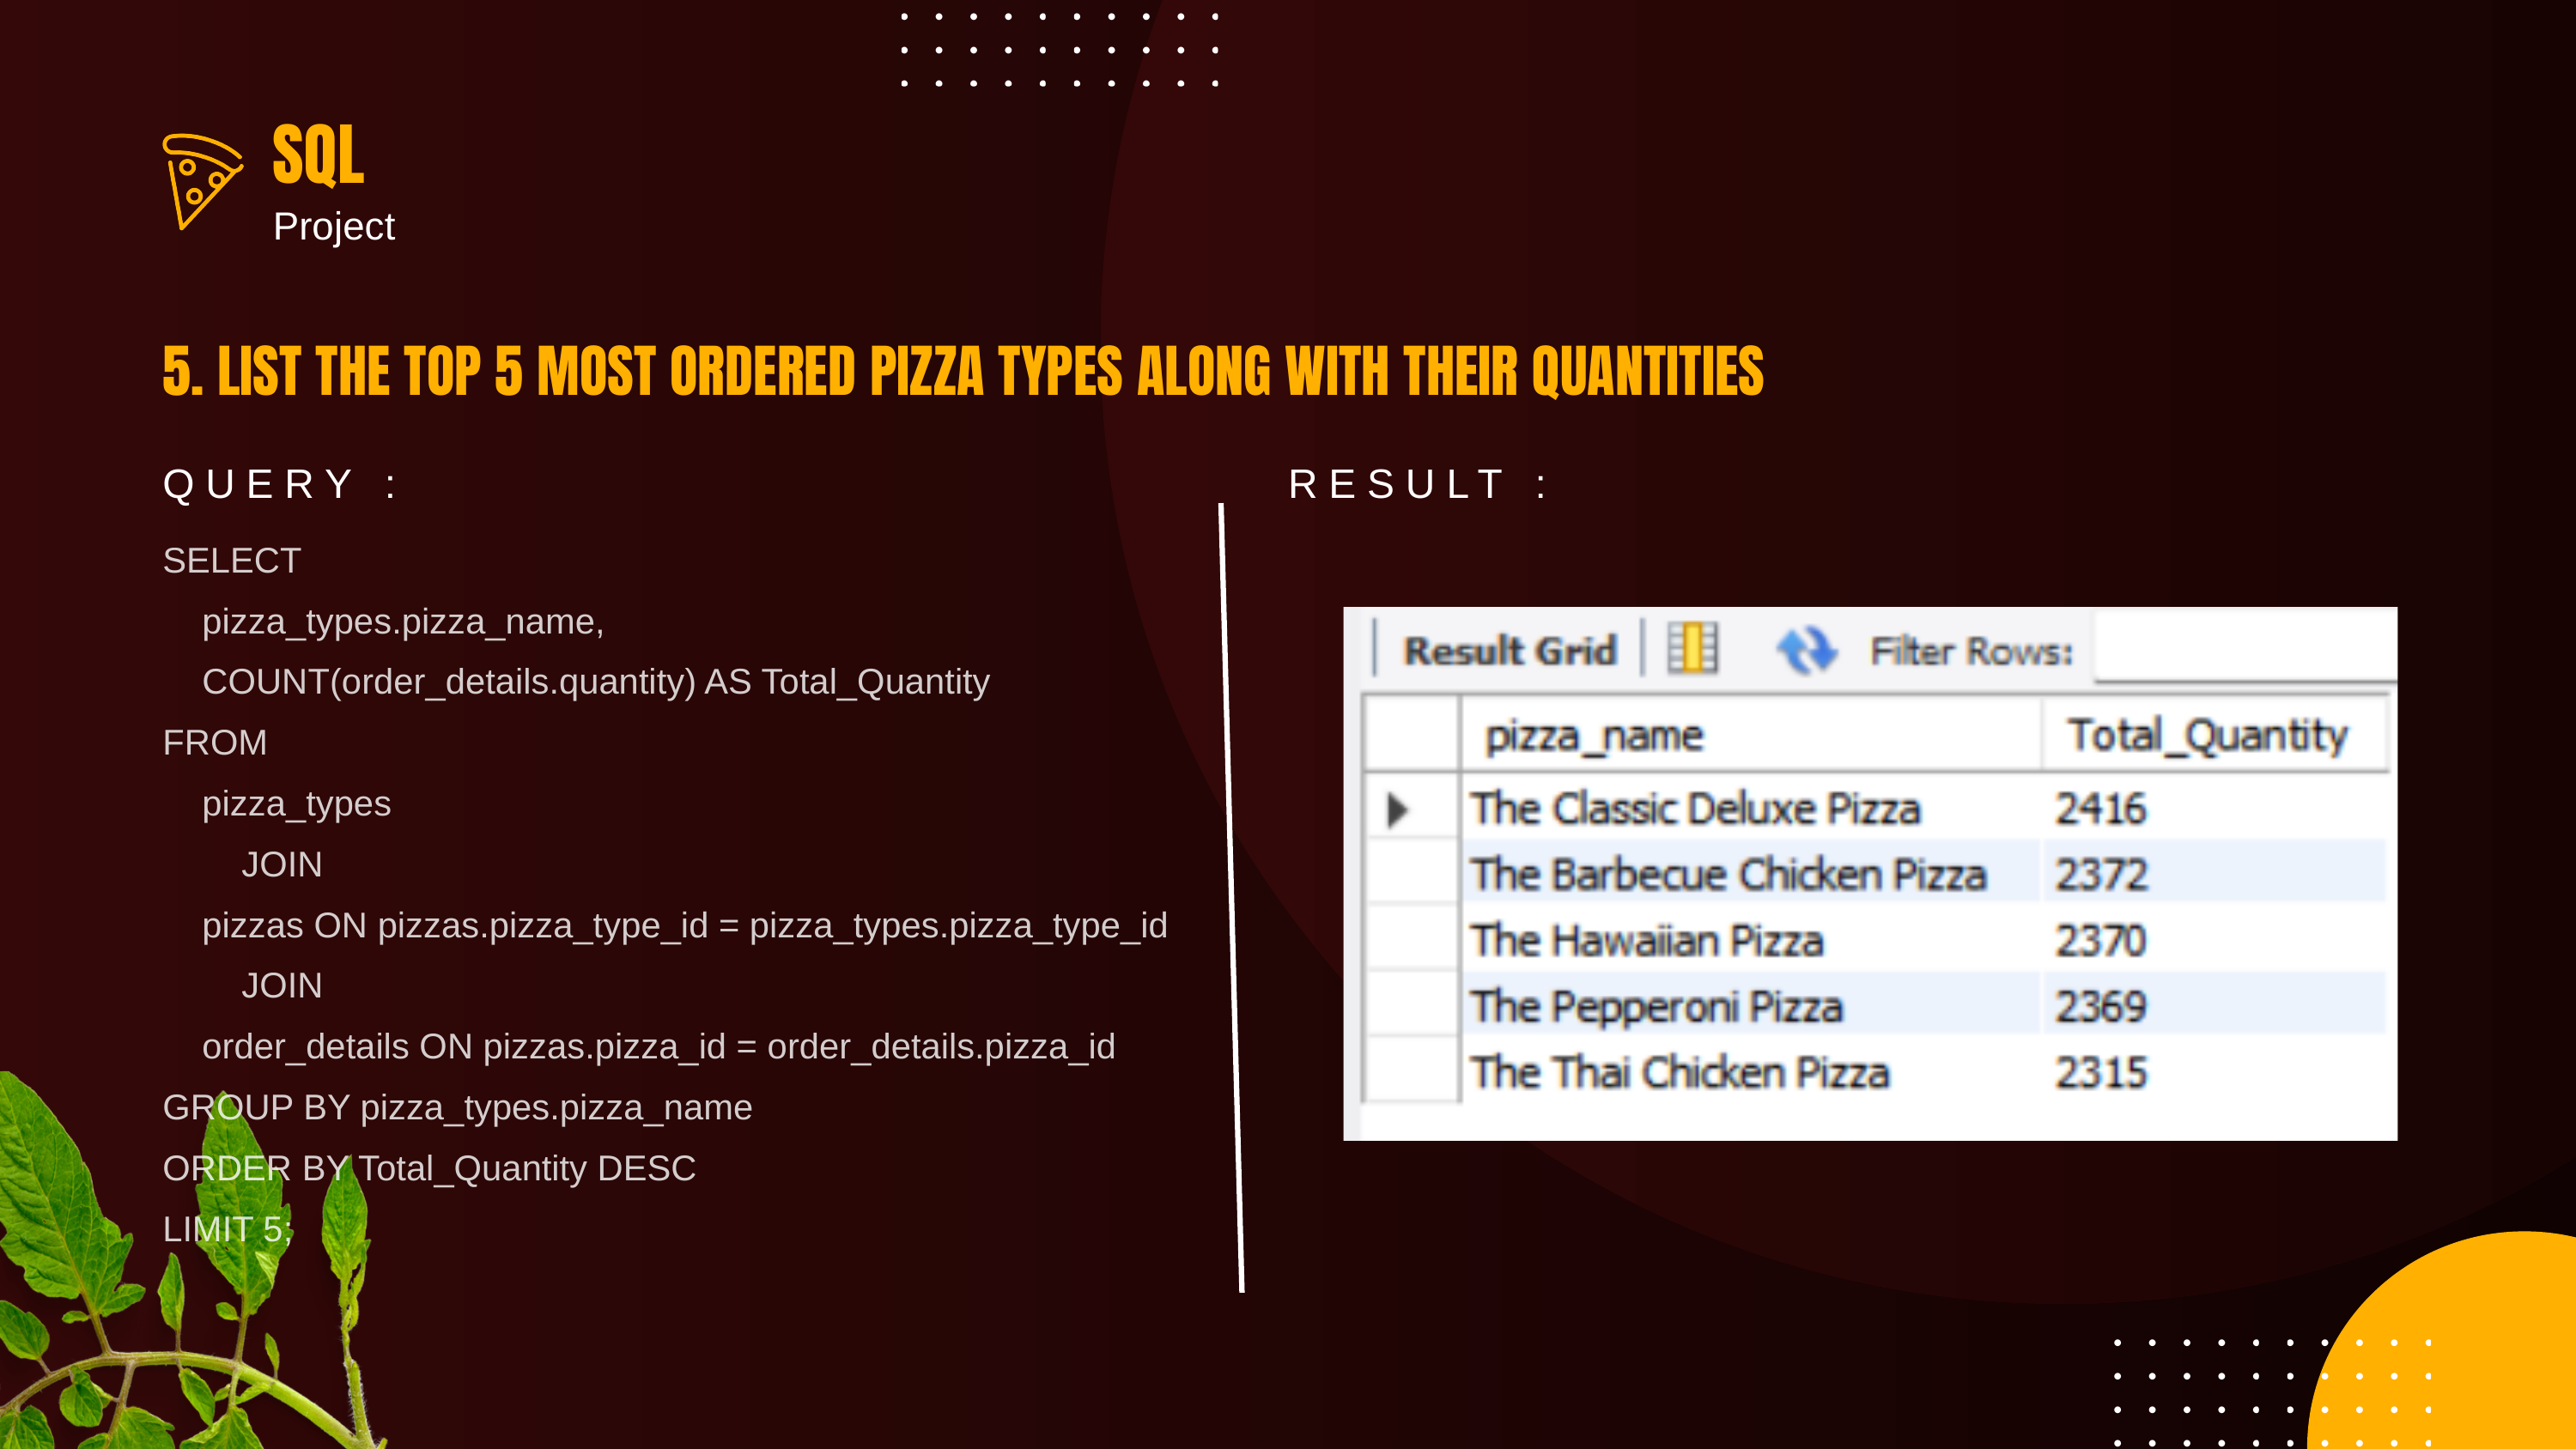

SQL

Project
5. LIST THE TOP 5 MOST ORDERED PIZZA TYPES ALONG WITH THEIR QUANTITIES
QUERY :
RESULT :

SELECT
    pizza_types.pizza_name,
    COUNT(order_details.quantity) AS Total_Quantity
FROM
    pizza_types
        JOIN
    pizzas ON pizzas.pizza_type_id = pizza_types.pizza_type_id
        JOIN
    order_details ON pizzas.pizza_id = order_details.pizza_id
GROUP BY pizza_types.pizza_name
ORDER BY Total_Quantity DESC
LIMIT 5;